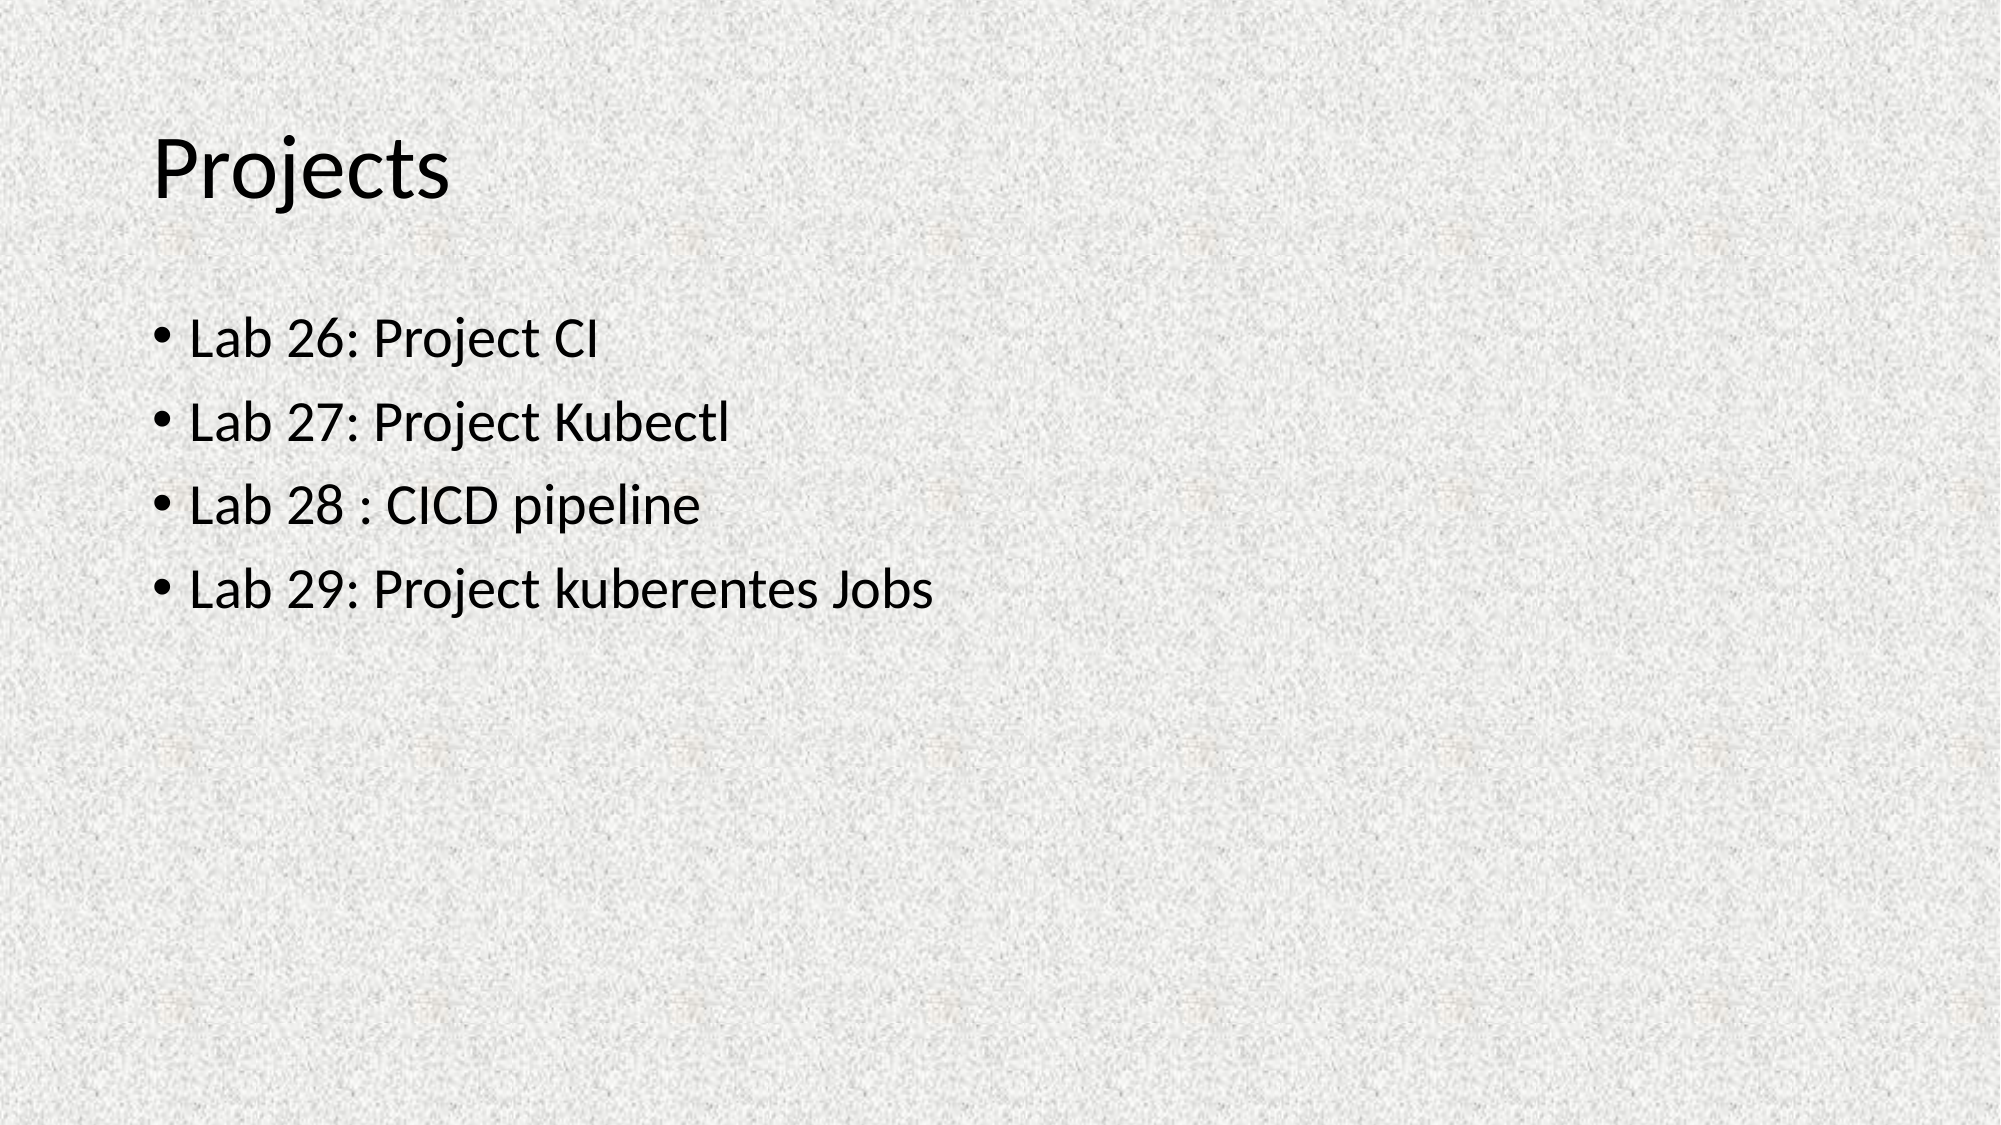

# Projects
Lab 26: Project CI
Lab 27: Project Kubectl
Lab 28 : CICD pipeline
Lab 29: Project kuberentes Jobs